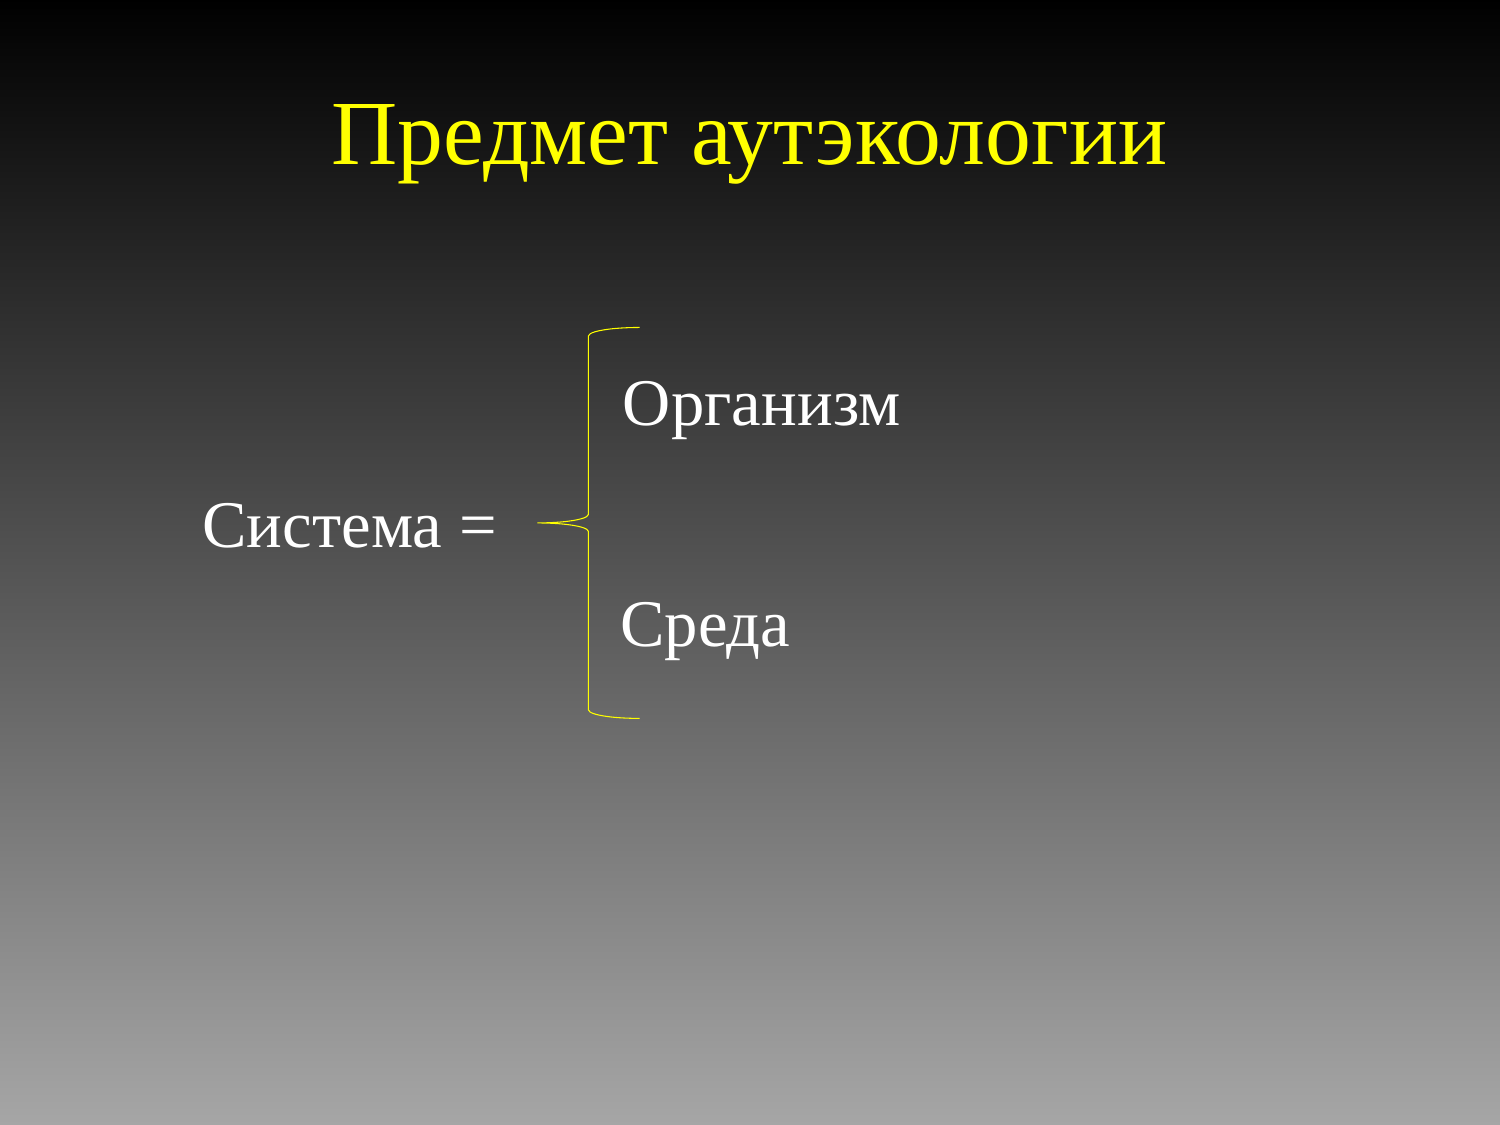

# Предмет аутэкологии

Организм
Система =
Среда